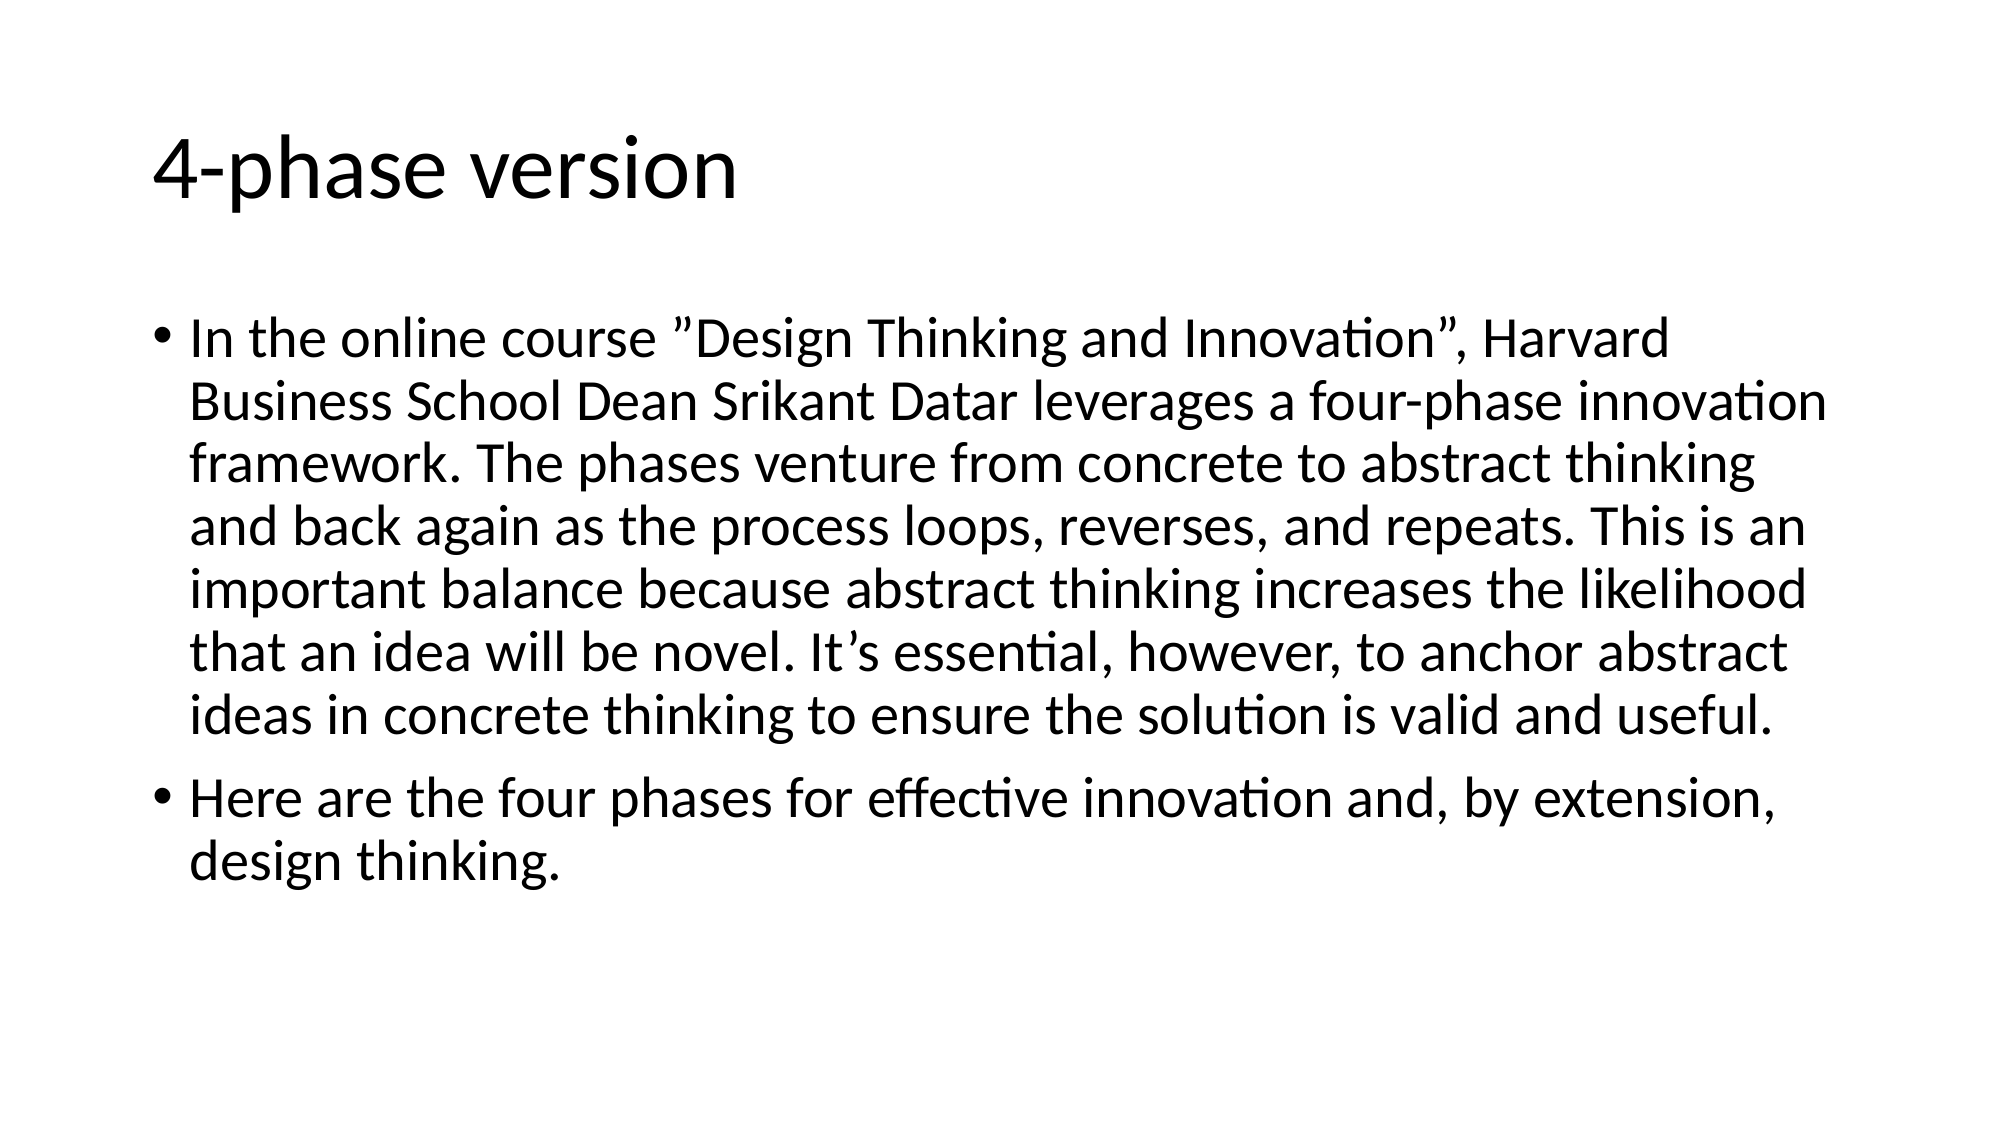

# 4-phase version
In the online course ”Design Thinking and Innovation”, Harvard Business School Dean Srikant Datar leverages a four-phase innovation framework. The phases venture from concrete to abstract thinking and back again as the process loops, reverses, and repeats. This is an important balance because abstract thinking increases the likelihood that an idea will be novel. It’s essential, however, to anchor abstract ideas in concrete thinking to ensure the solution is valid and useful.
Here are the four phases for effective innovation and, by extension, design thinking.